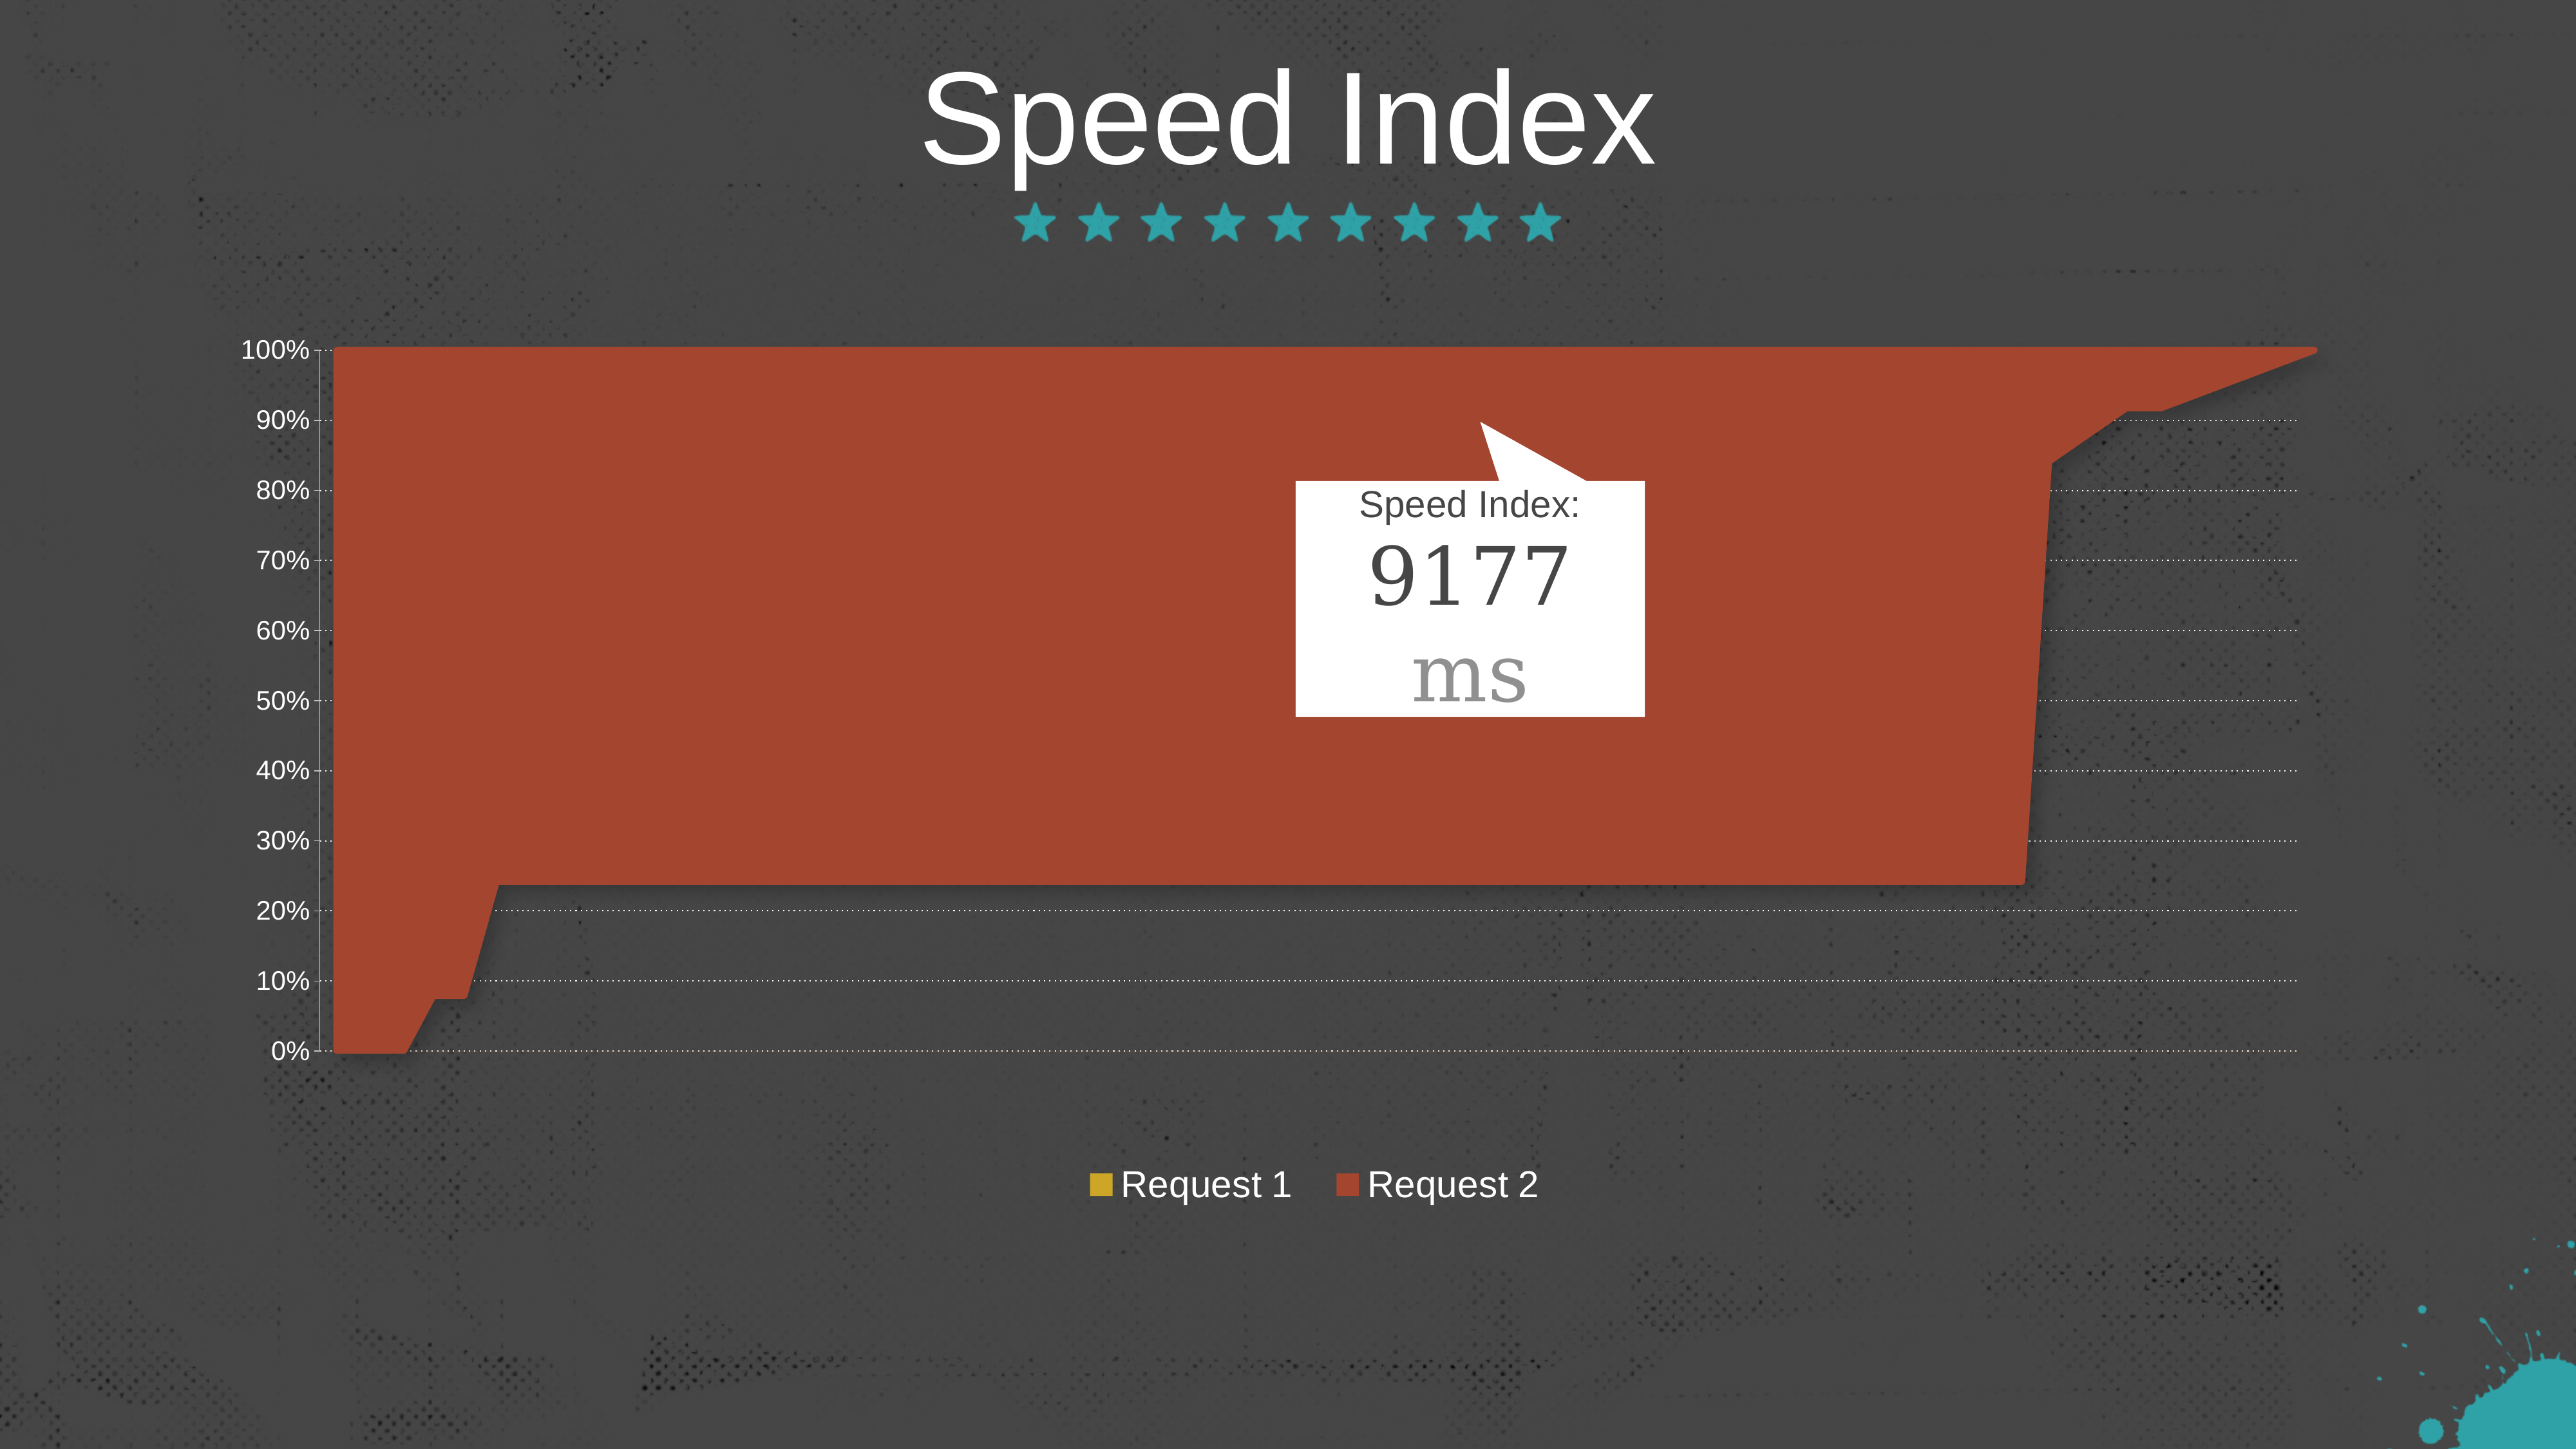

# Speed Index

### Chart

| Category | Request 1 | Request 2 |
|---|---|---|
Speed Index:
9177 ms